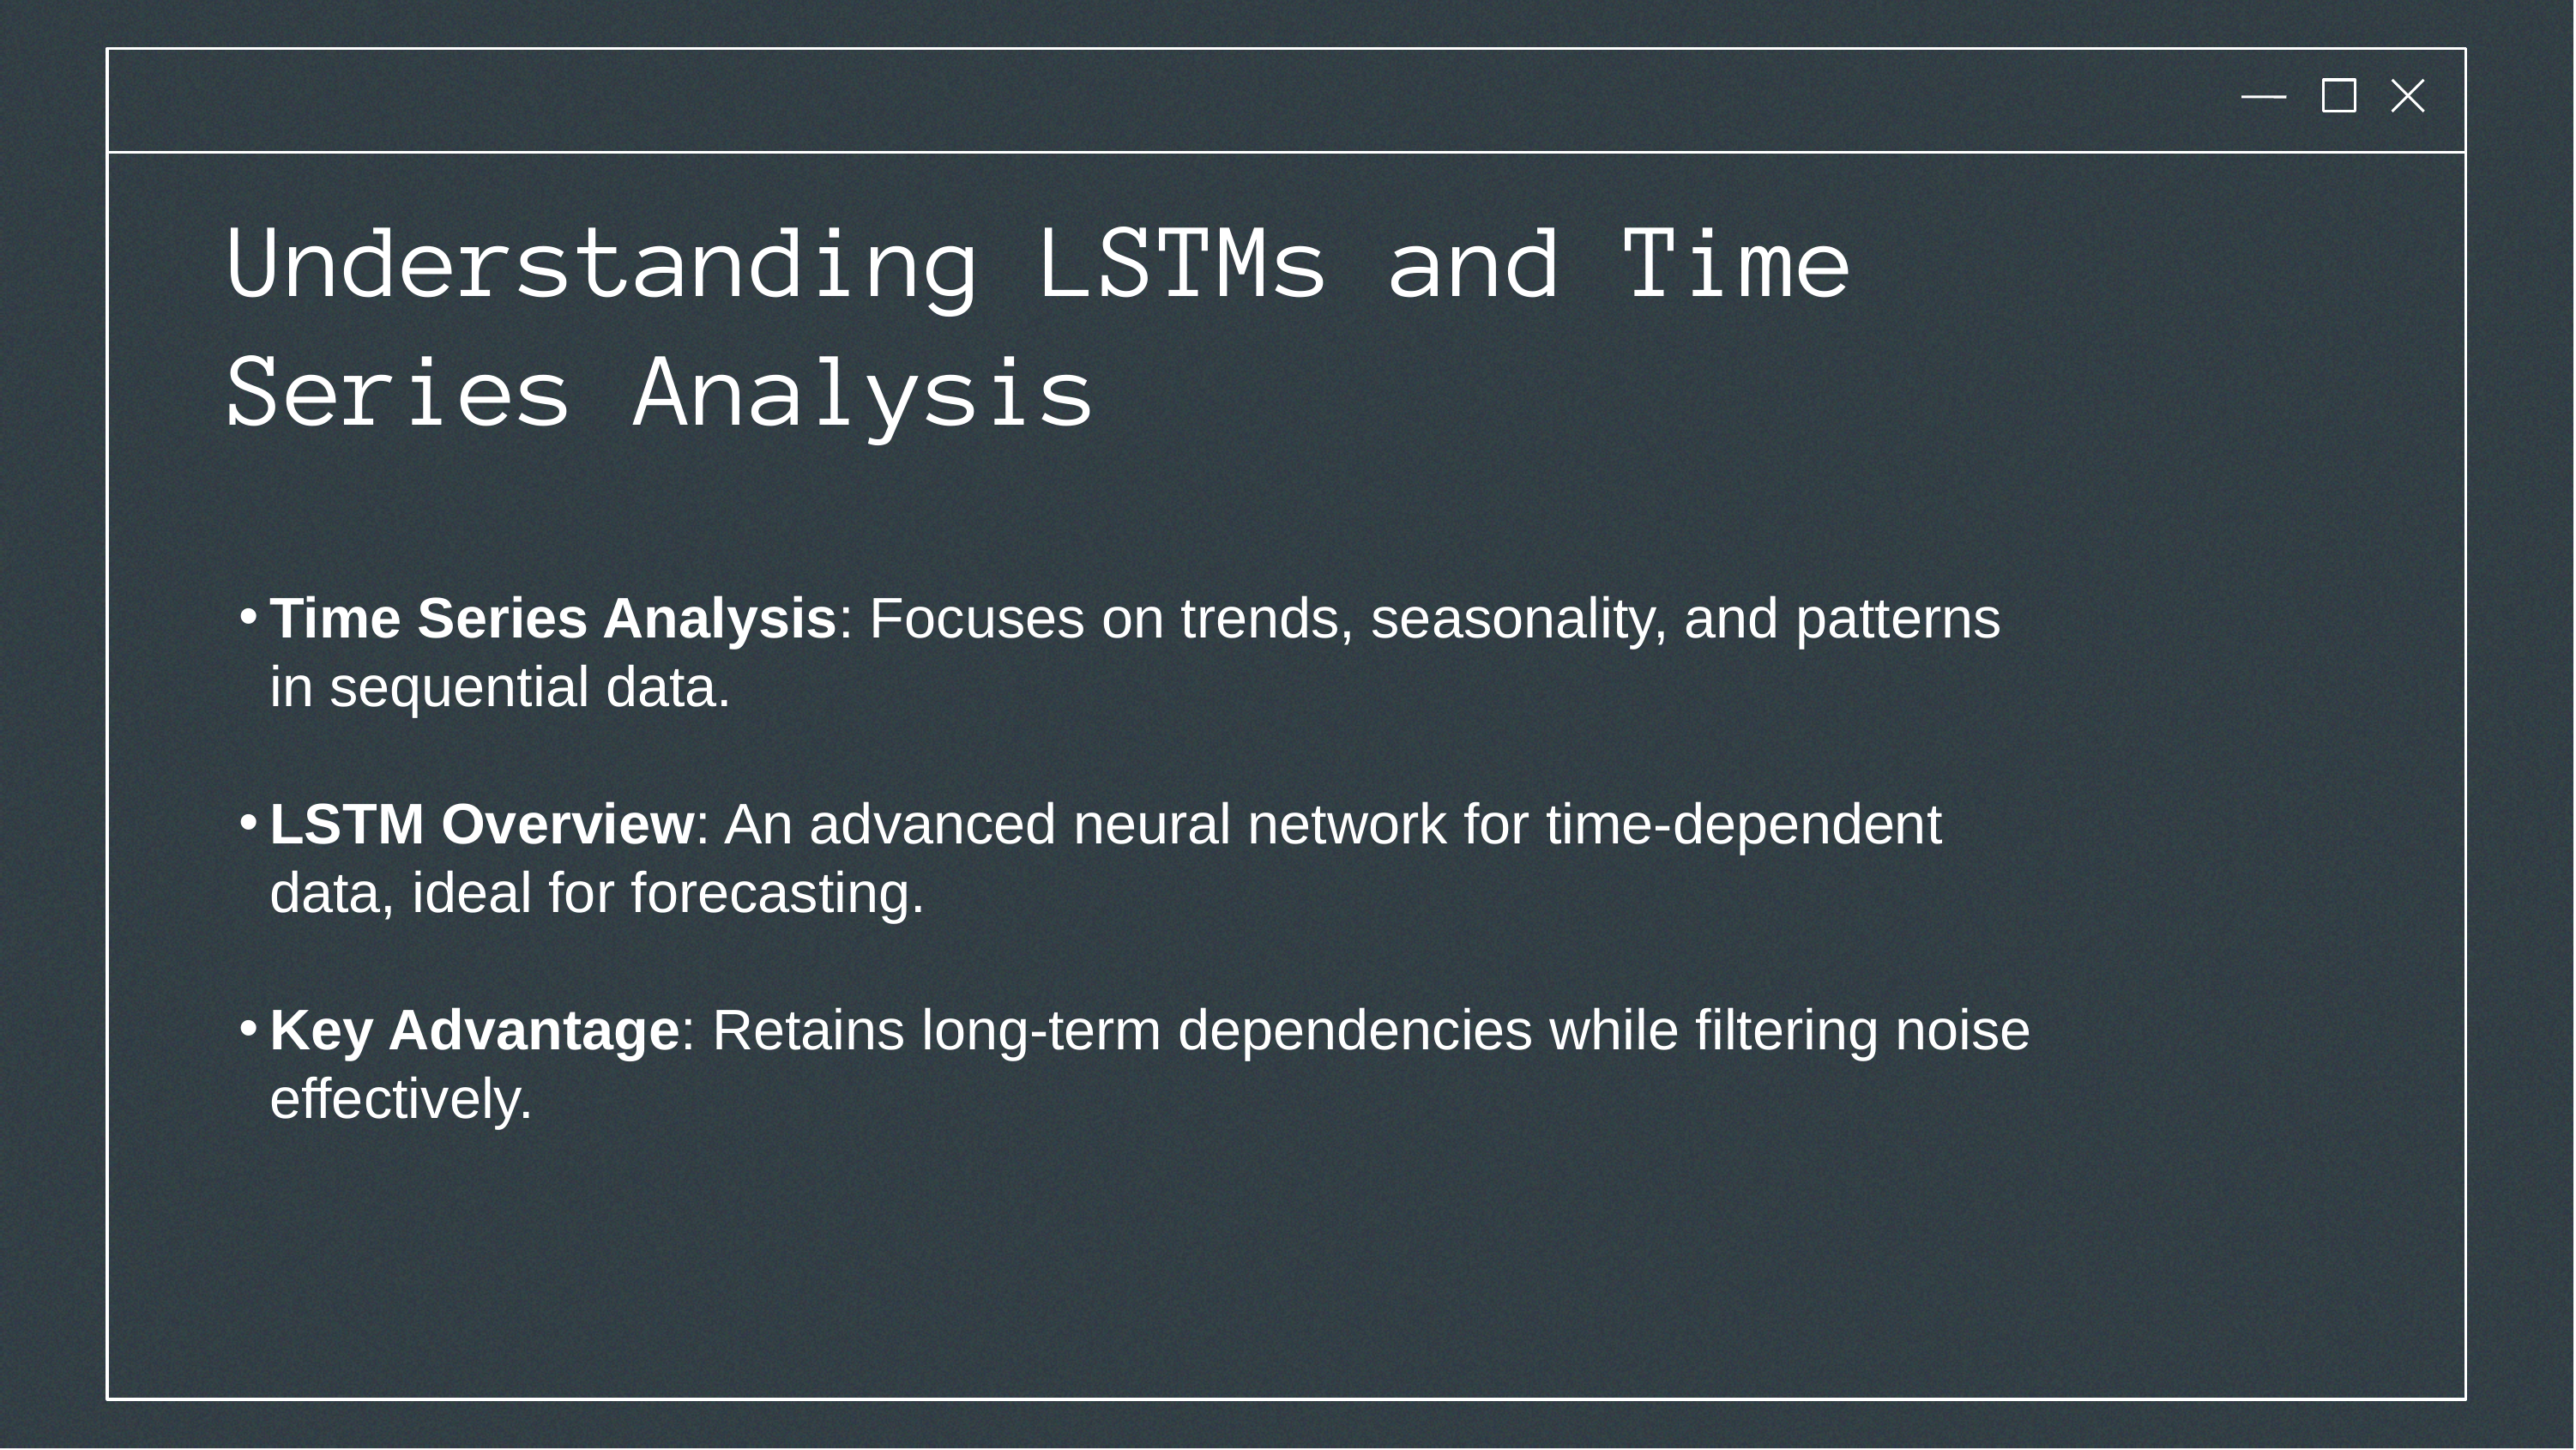

# Understanding LSTMs and Time Series Analysis
Time Series Analysis: Focuses on trends, seasonality, and patterns in sequential data.

LSTM Overview: An advanced neural network for time-dependent data, ideal for forecasting.

Key Advantage: Retains long-term dependencies while filtering noise effectively.